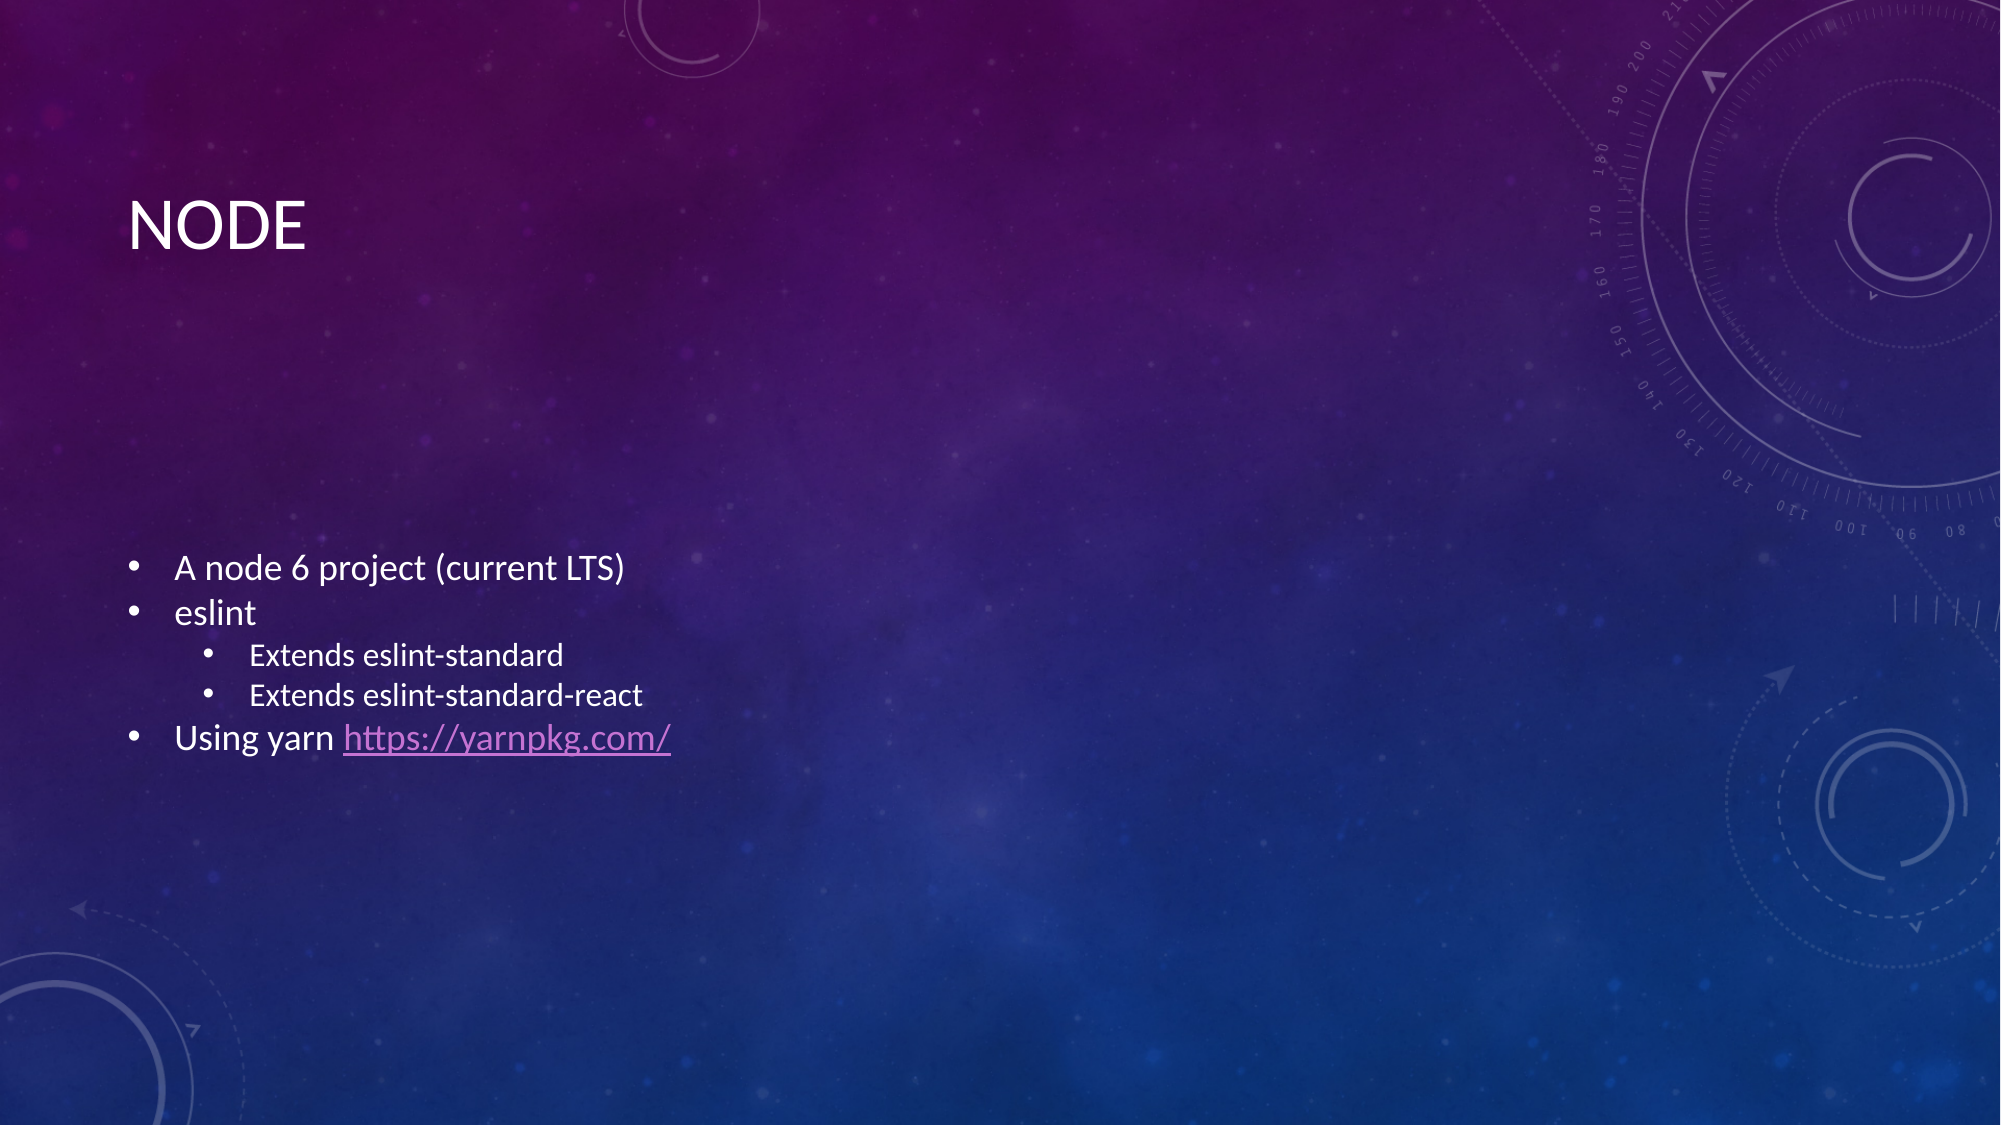

# node
A node 6 project (current LTS)
eslint
Extends eslint-standard
Extends eslint-standard-react
Using yarn https://yarnpkg.com/